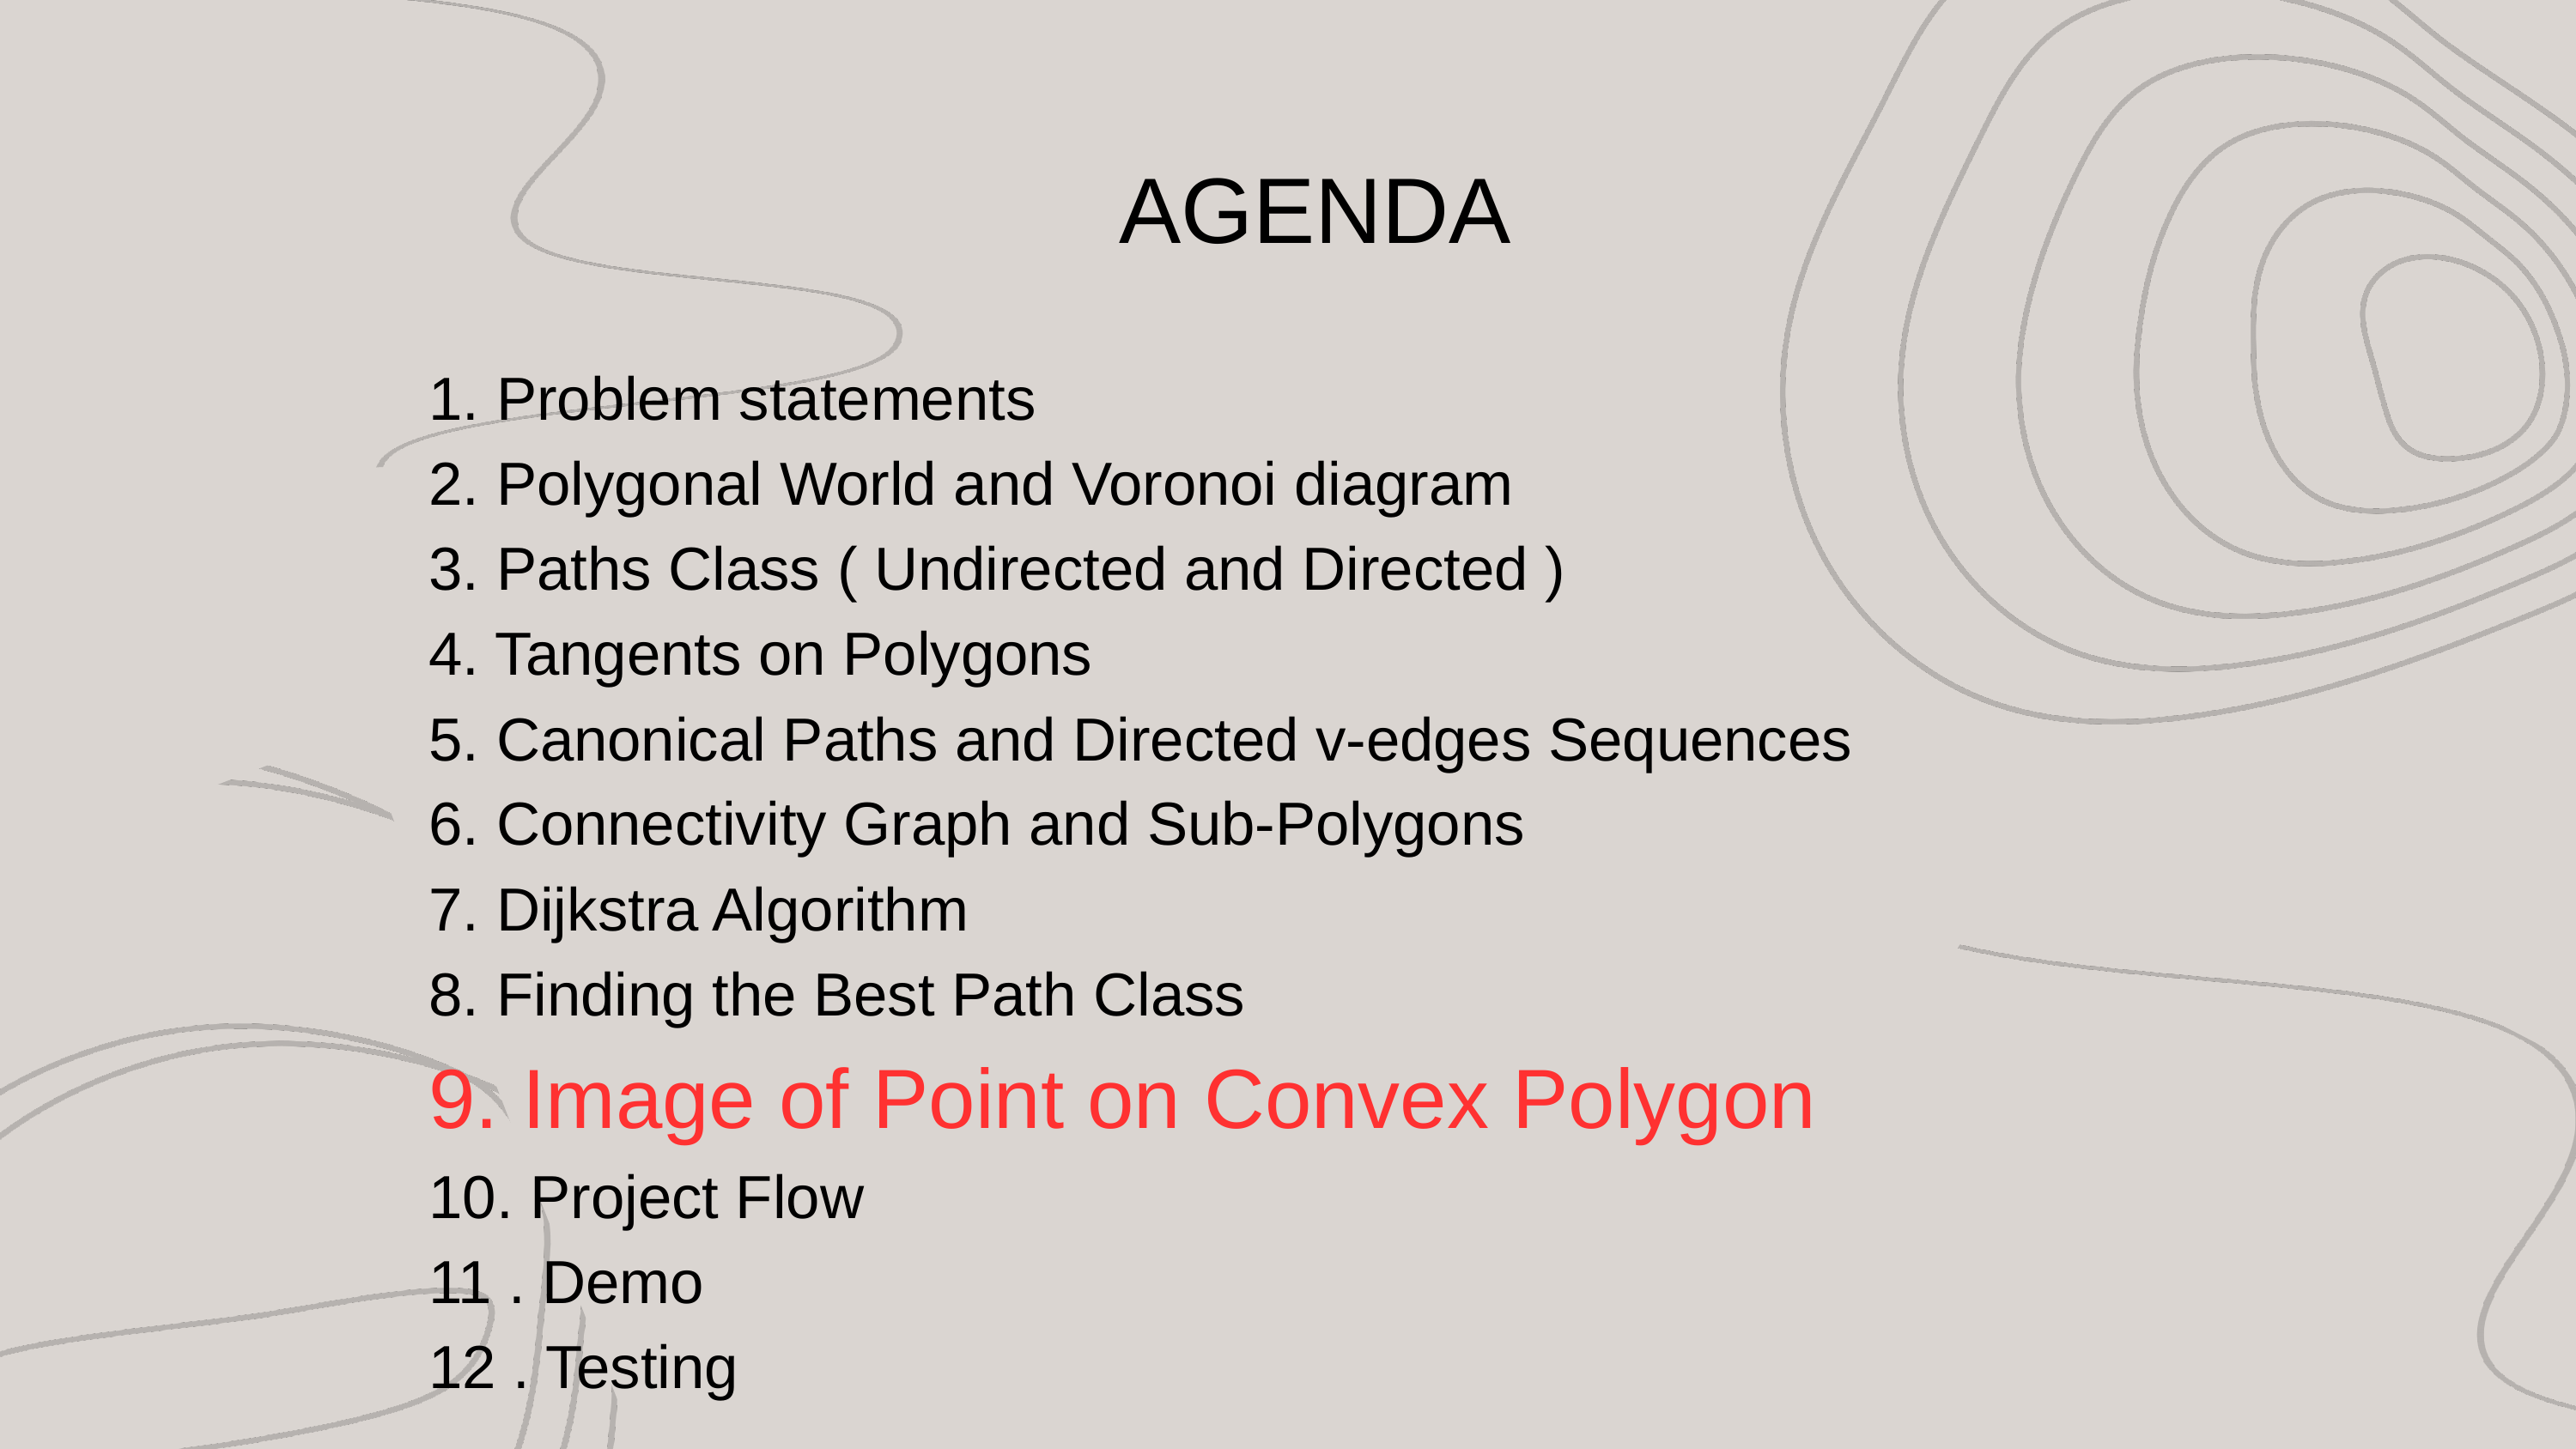

AGENDA
1. Problem statements
2. Polygonal World and Voronoi diagram
3. Paths Class ( Undirected and Directed )
4. Tangents on Polygons
5. Canonical Paths and Directed v-edges Sequences
6. Connectivity Graph and Sub-Polygons
7. Dijkstra Algorithm
8. Finding the Best Path Class
9. Image of Point on Convex Polygon
10. Project Flow
11 . Demo
12 . Testing